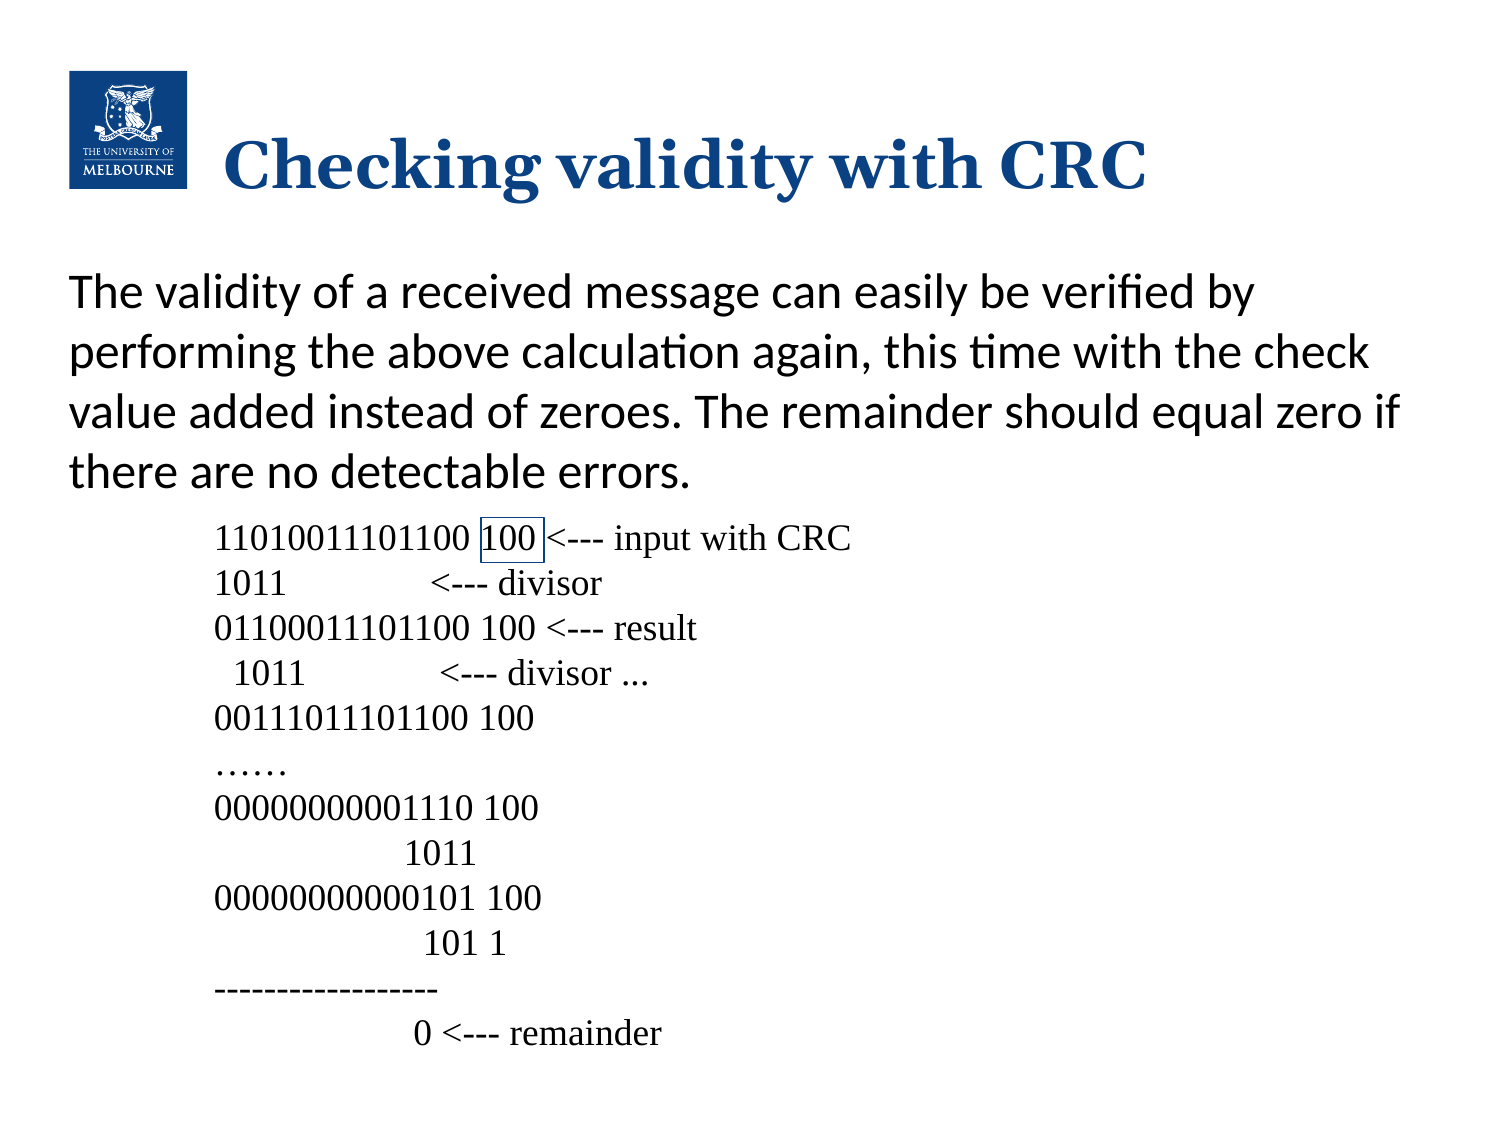

# Checking validity with CRC
The validity of a received message can easily be verified by performing the above calculation again, this time with the check value added instead of zeroes. The remainder should equal zero if there are no detectable errors.

11010011101100 100 <--- input with CRC
1011               <--- divisor
01100011101100 100 <--- result
  1011              <--- divisor ...
00111011101100 100
……
00000000001110 100
                    1011
00000000000101 100
                      101 1
------------------
                     0 <--- remainder